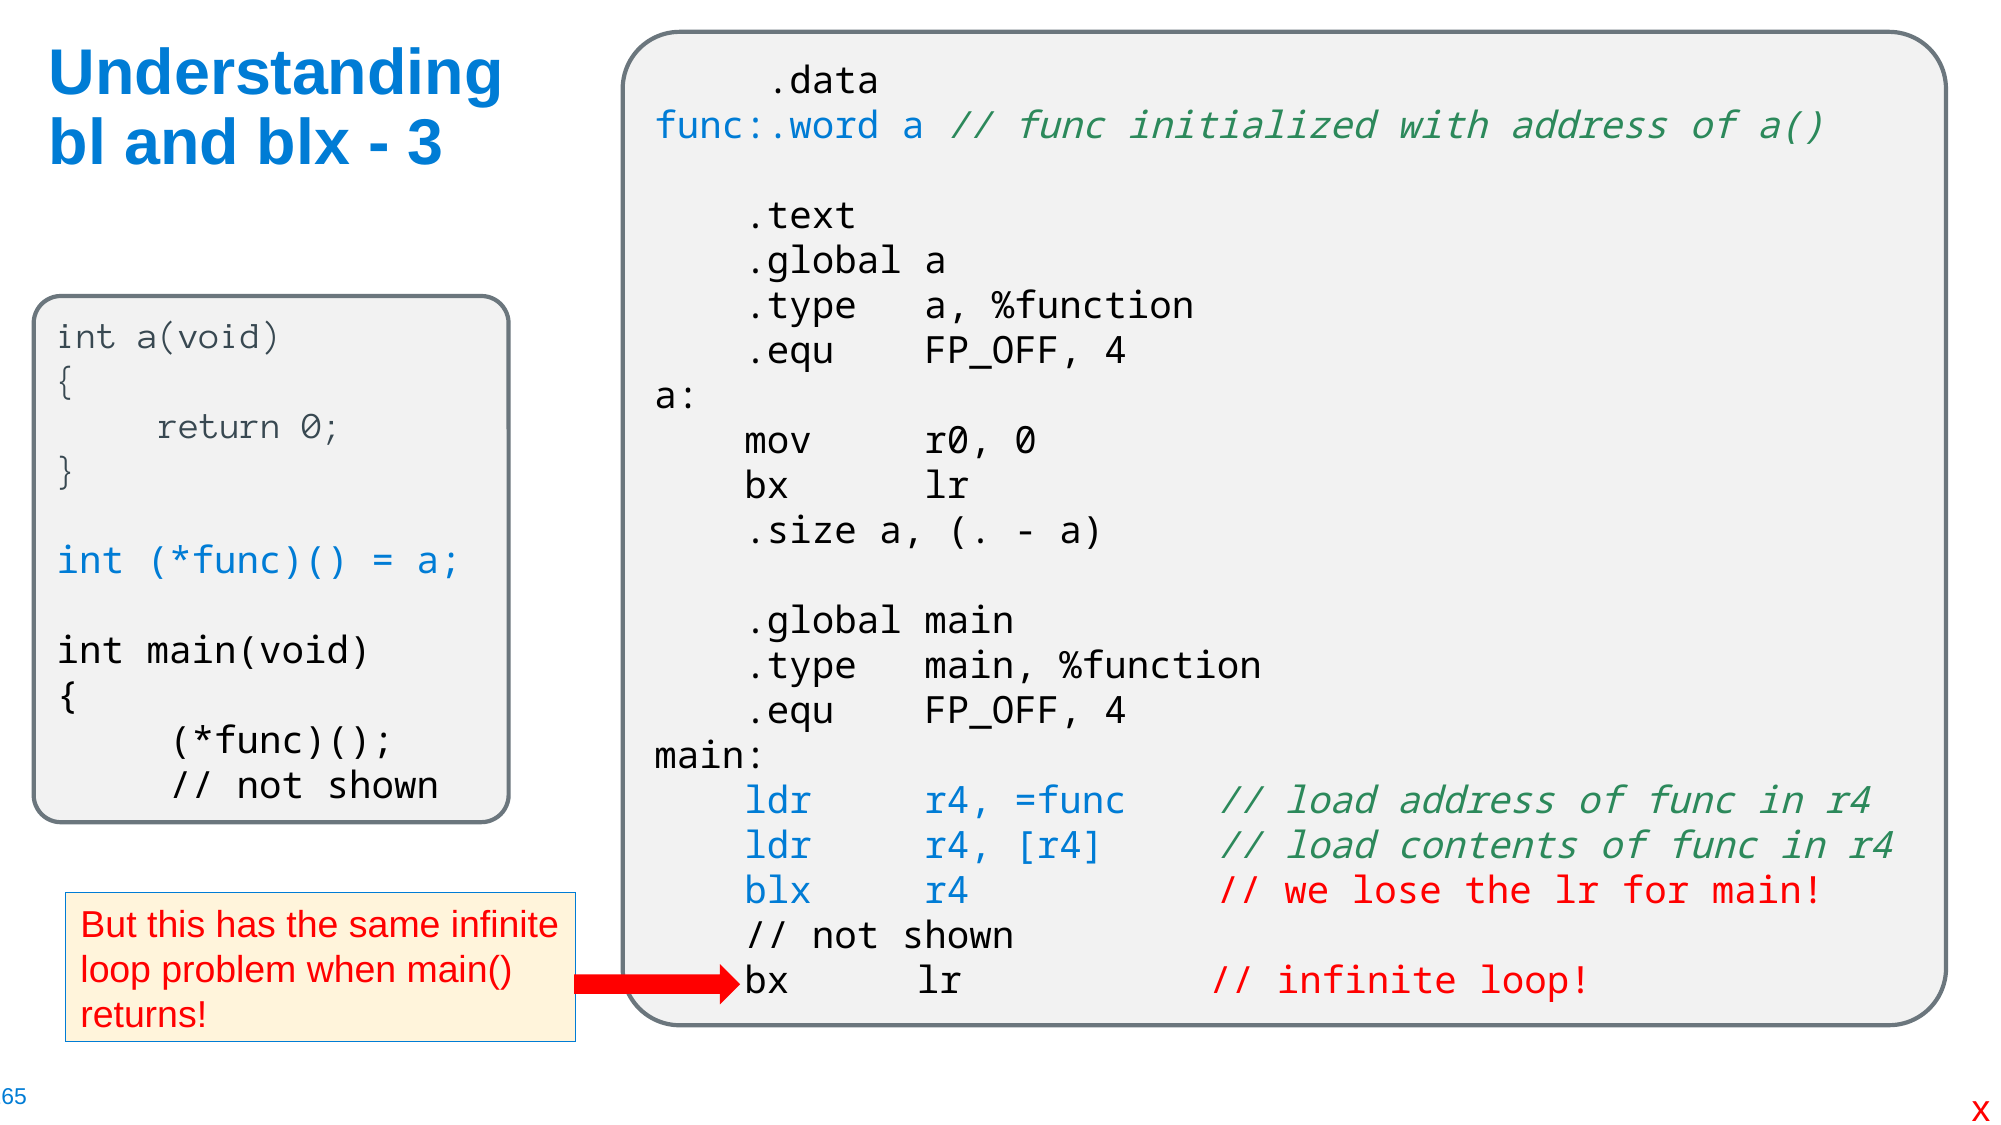

.data
func:.word a // func initialized with address of a()

    .text
    .global a
    .type   a, %function
    .equ    FP_OFF, 4
a:
    mov     r0, 0
    bx      lr
    .size a, (. - a)

    .global main
    .type   main, %function
    .equ    FP_OFF, 4
main:
    ldr     r4, =func    // load address of func in r4
    ldr     r4, [r4]     // load contents of func in r4
    blx     r4	     // we lose the lr for main!
    // not shown
    bx	     lr           // infinite loop!
# Understanding bl and blx - 3
int a(void)
{
     return 0;
}

int (*func)() = a;

int main(void)
{
     (*func)();
     // not shown
But this has the same infinite loop problem when main() returns!

x